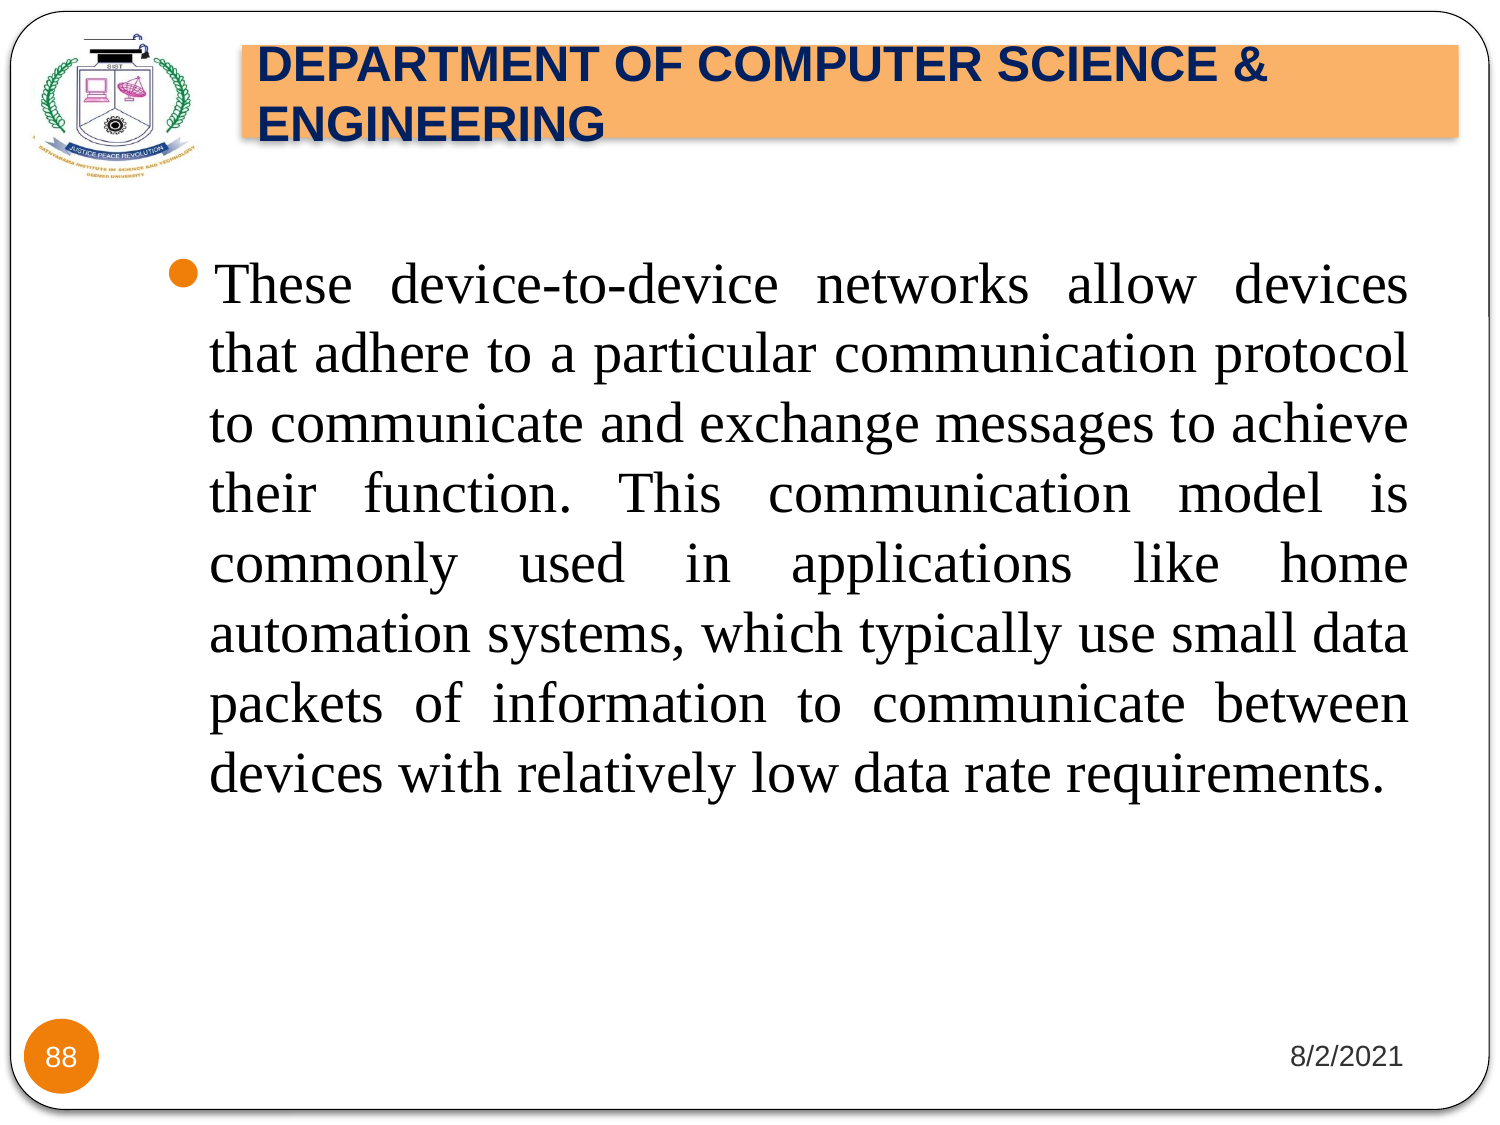

These device-to-device networks allow devices that adhere to a particular communication protocol to communicate and exchange messages to achieve their function. This communication model is commonly used in applications like home automation systems, which typically use small data packets of information to communicate between devices with relatively low data rate requirements.
8/2/2021
88